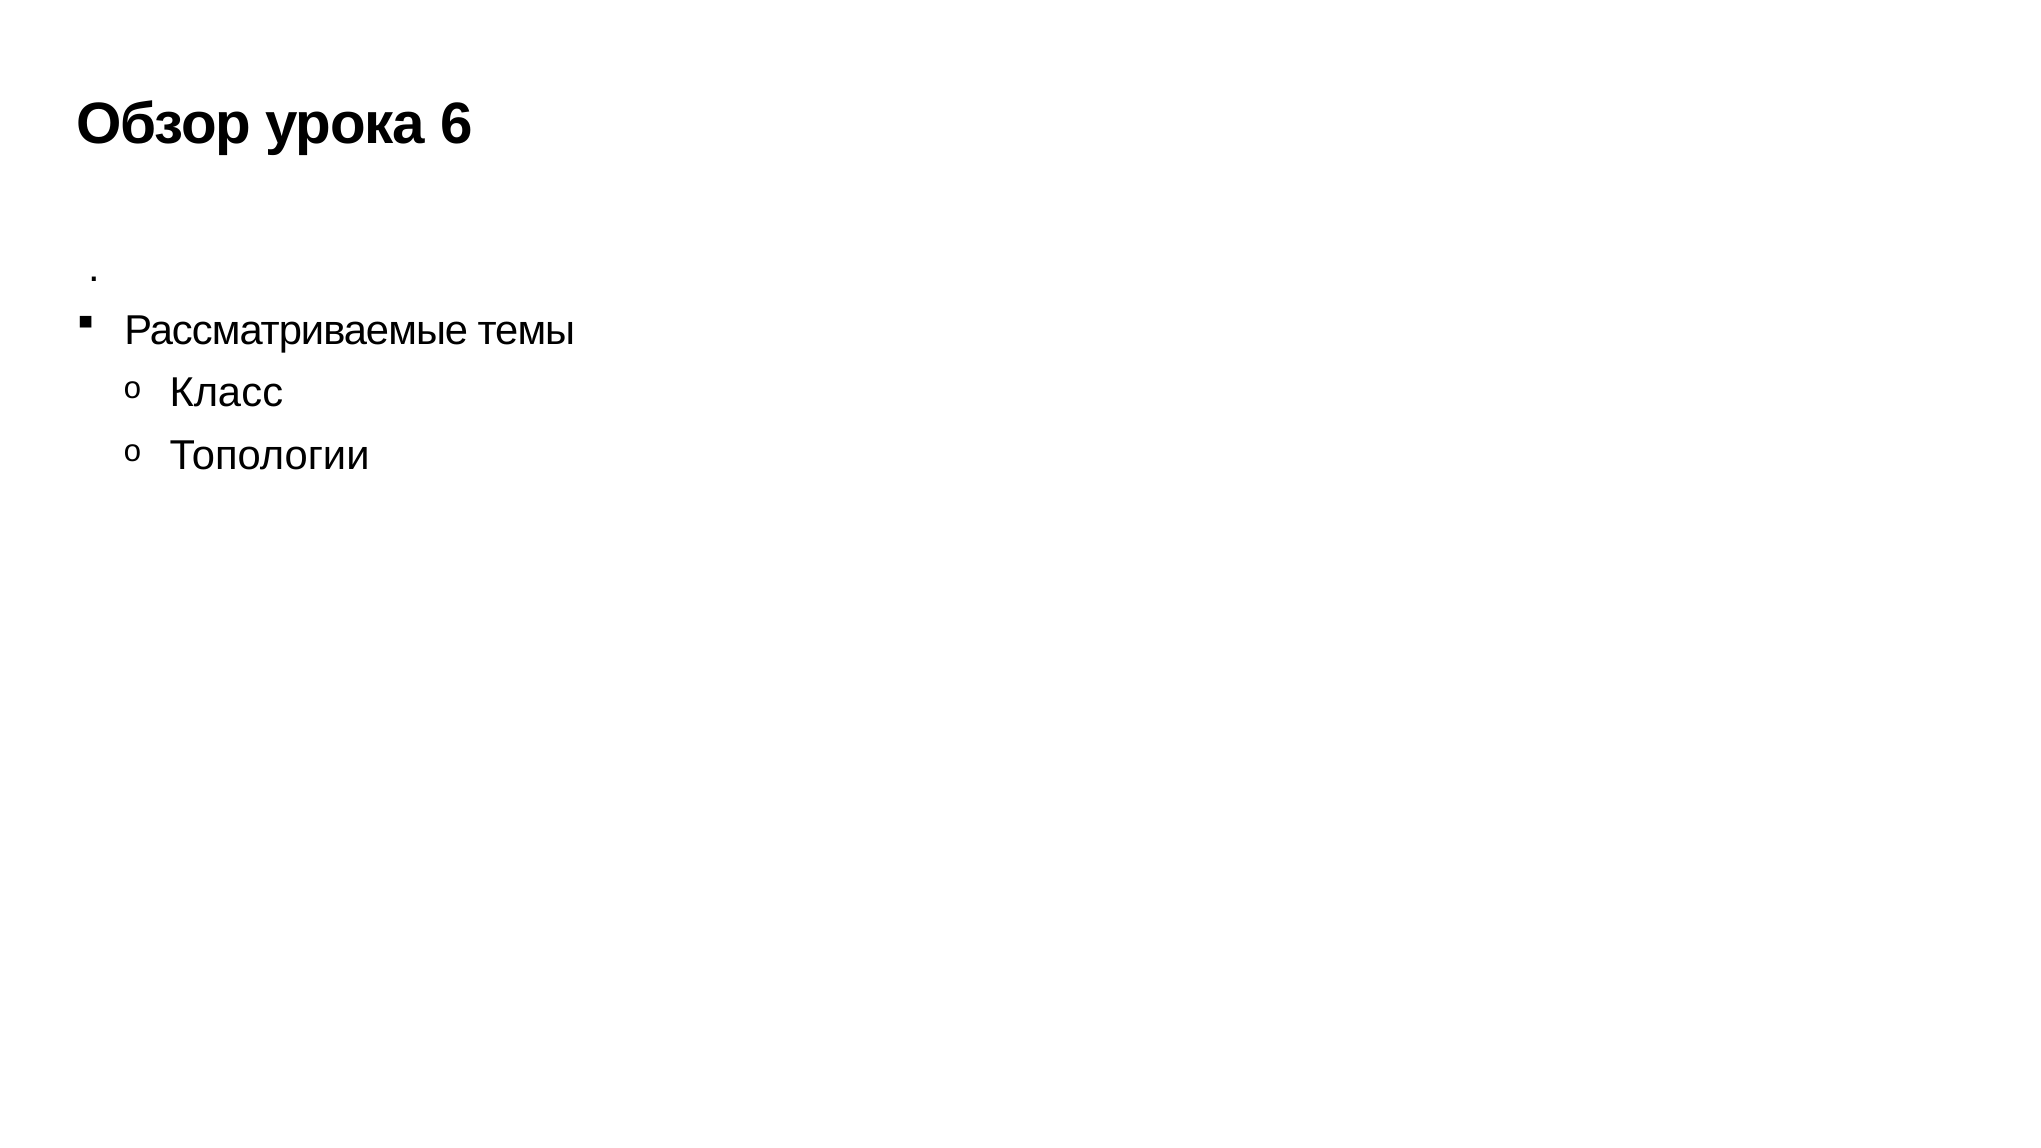

# Обзор урока 6
 .
Рассматриваемые темы
Класс
Топологии